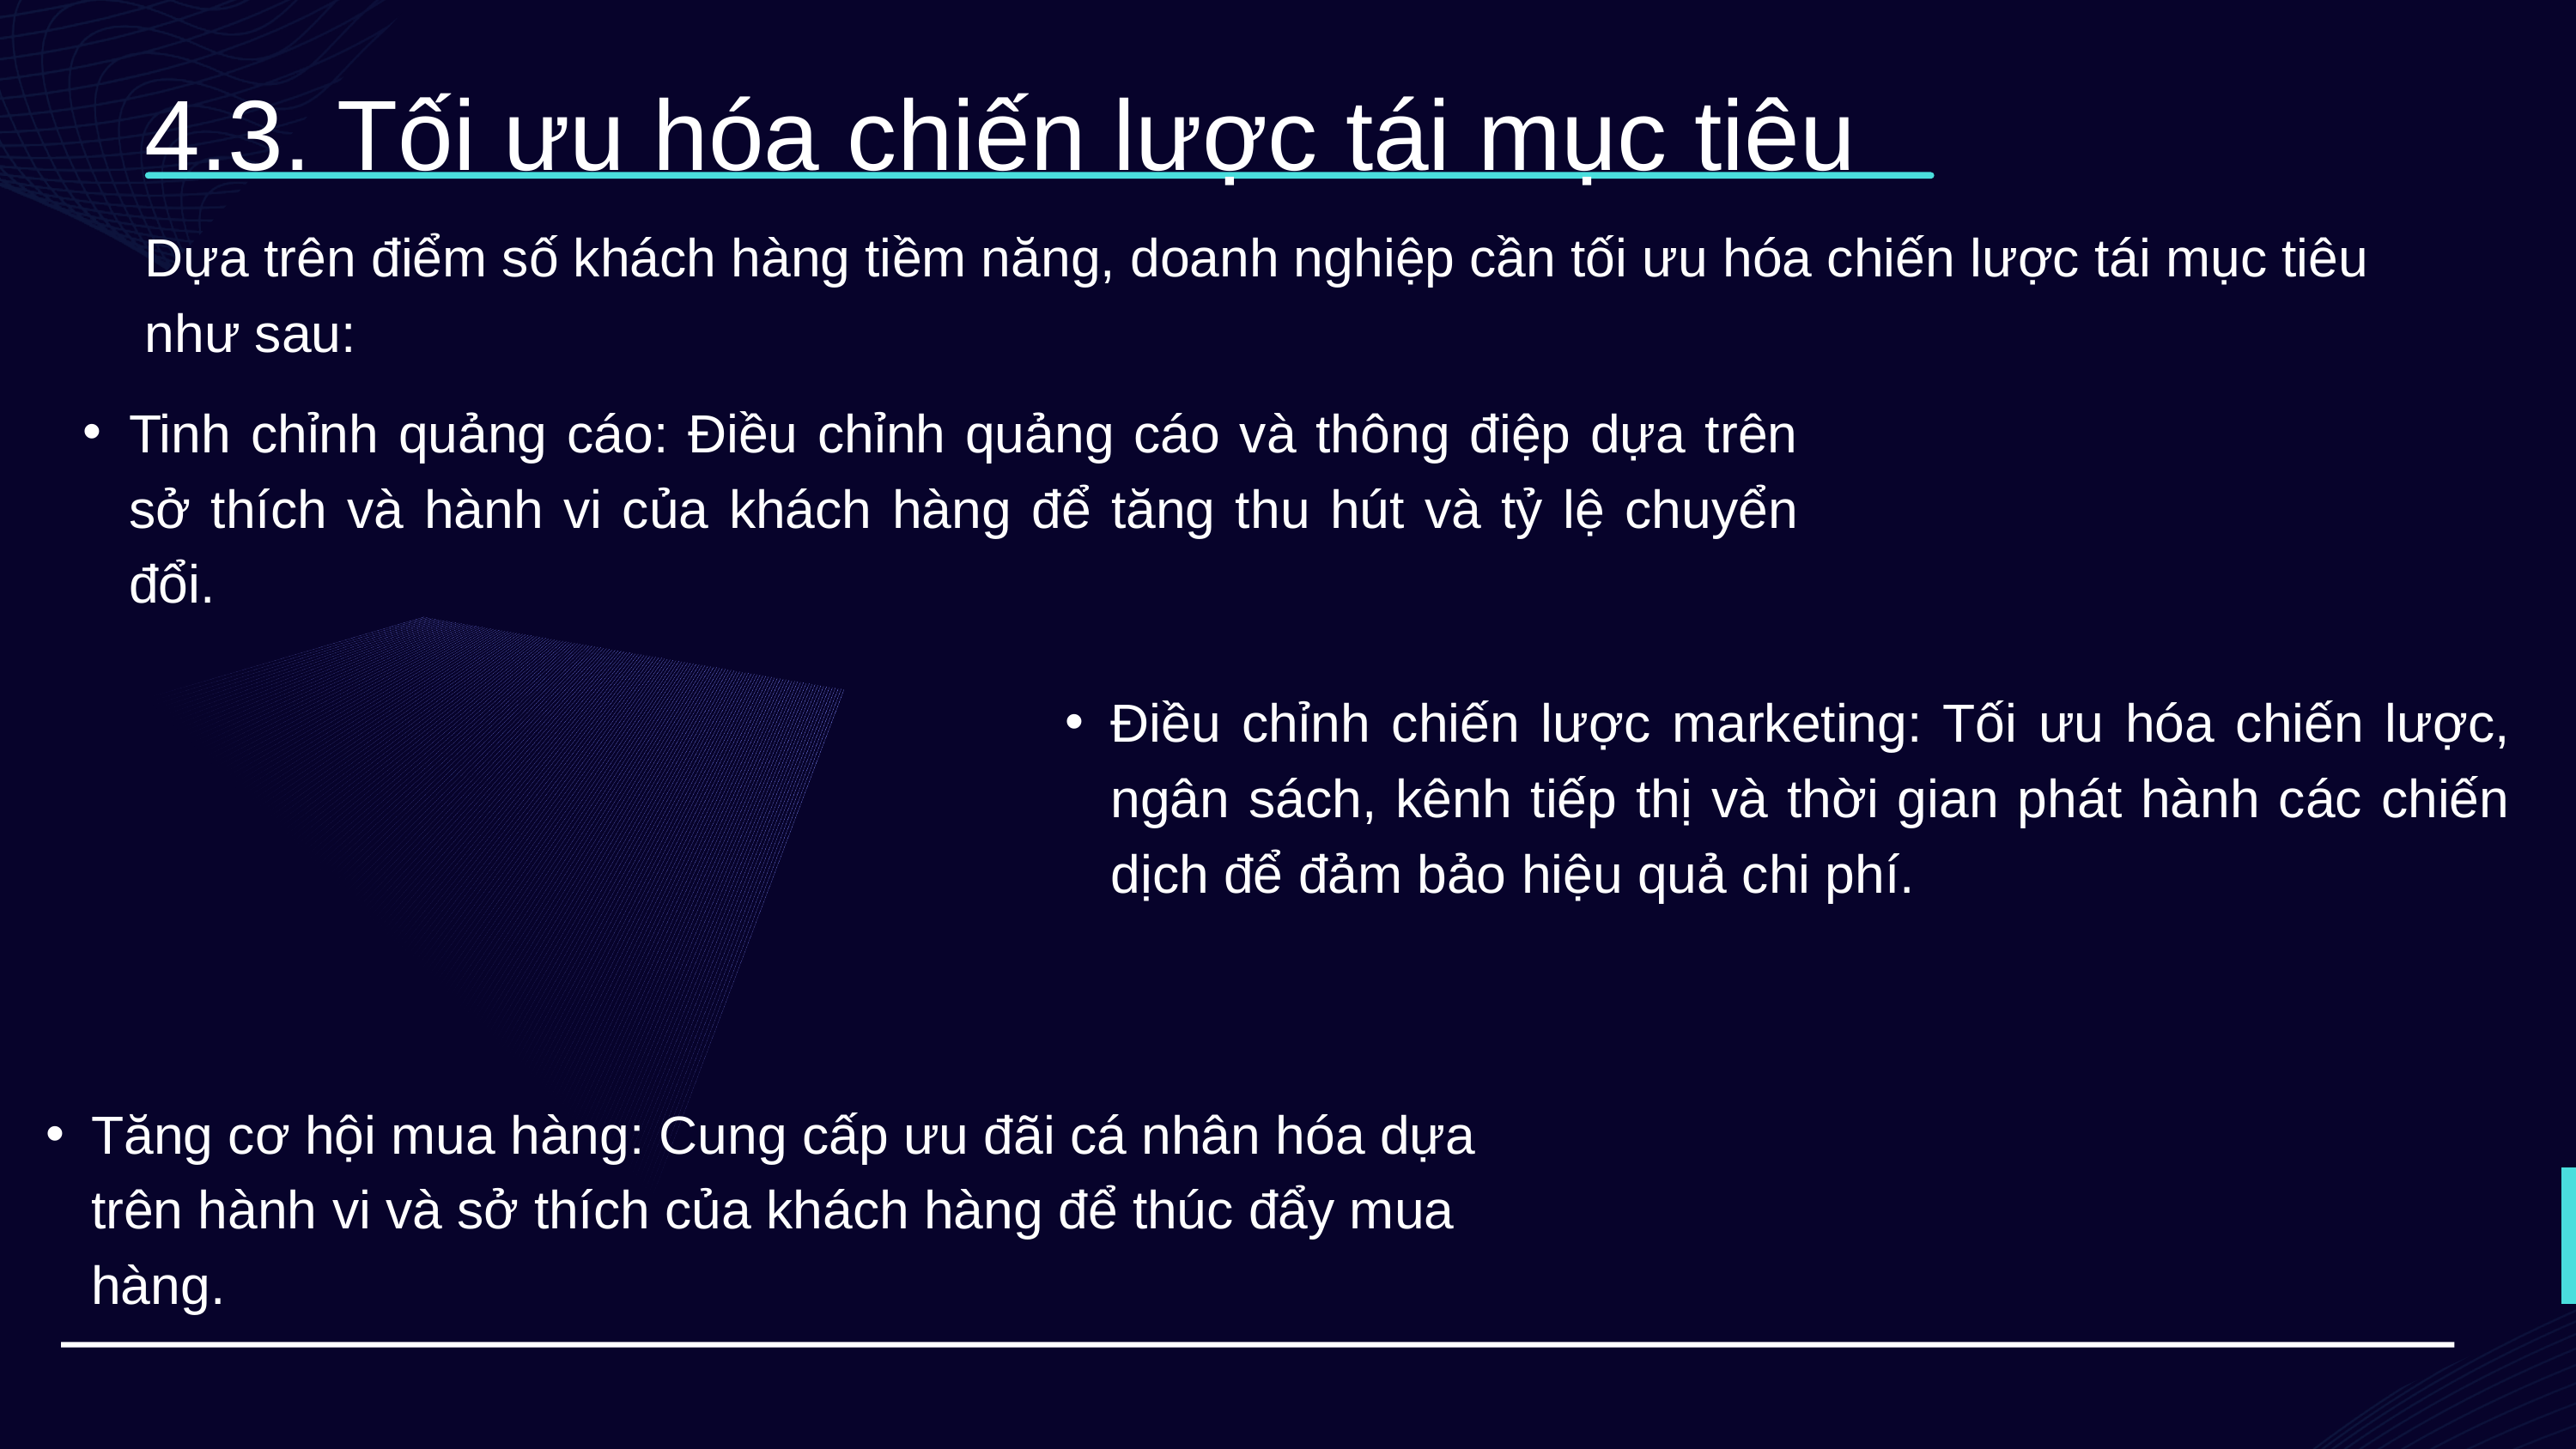

4.3. Tối ưu hóa chiến lược tái mục tiêu

Dựa trên điểm số khách hàng tiềm năng, doanh nghiệp cần tối ưu hóa chiến lược tái mục tiêu như sau:
Tinh chỉnh quảng cáo: Điều chỉnh quảng cáo và thông điệp dựa trên sở thích và hành vi của khách hàng để tăng thu hút và tỷ lệ chuyển đổi.

Điều chỉnh chiến lược marketing: Tối ưu hóa chiến lược, ngân sách, kênh tiếp thị và thời gian phát hành các chiến dịch để đảm bảo hiệu quả chi phí.

Tăng cơ hội mua hàng: Cung cấp ưu đãi cá nhân hóa dựa trên hành vi và sở thích của khách hàng để thúc đẩy mua hàng.